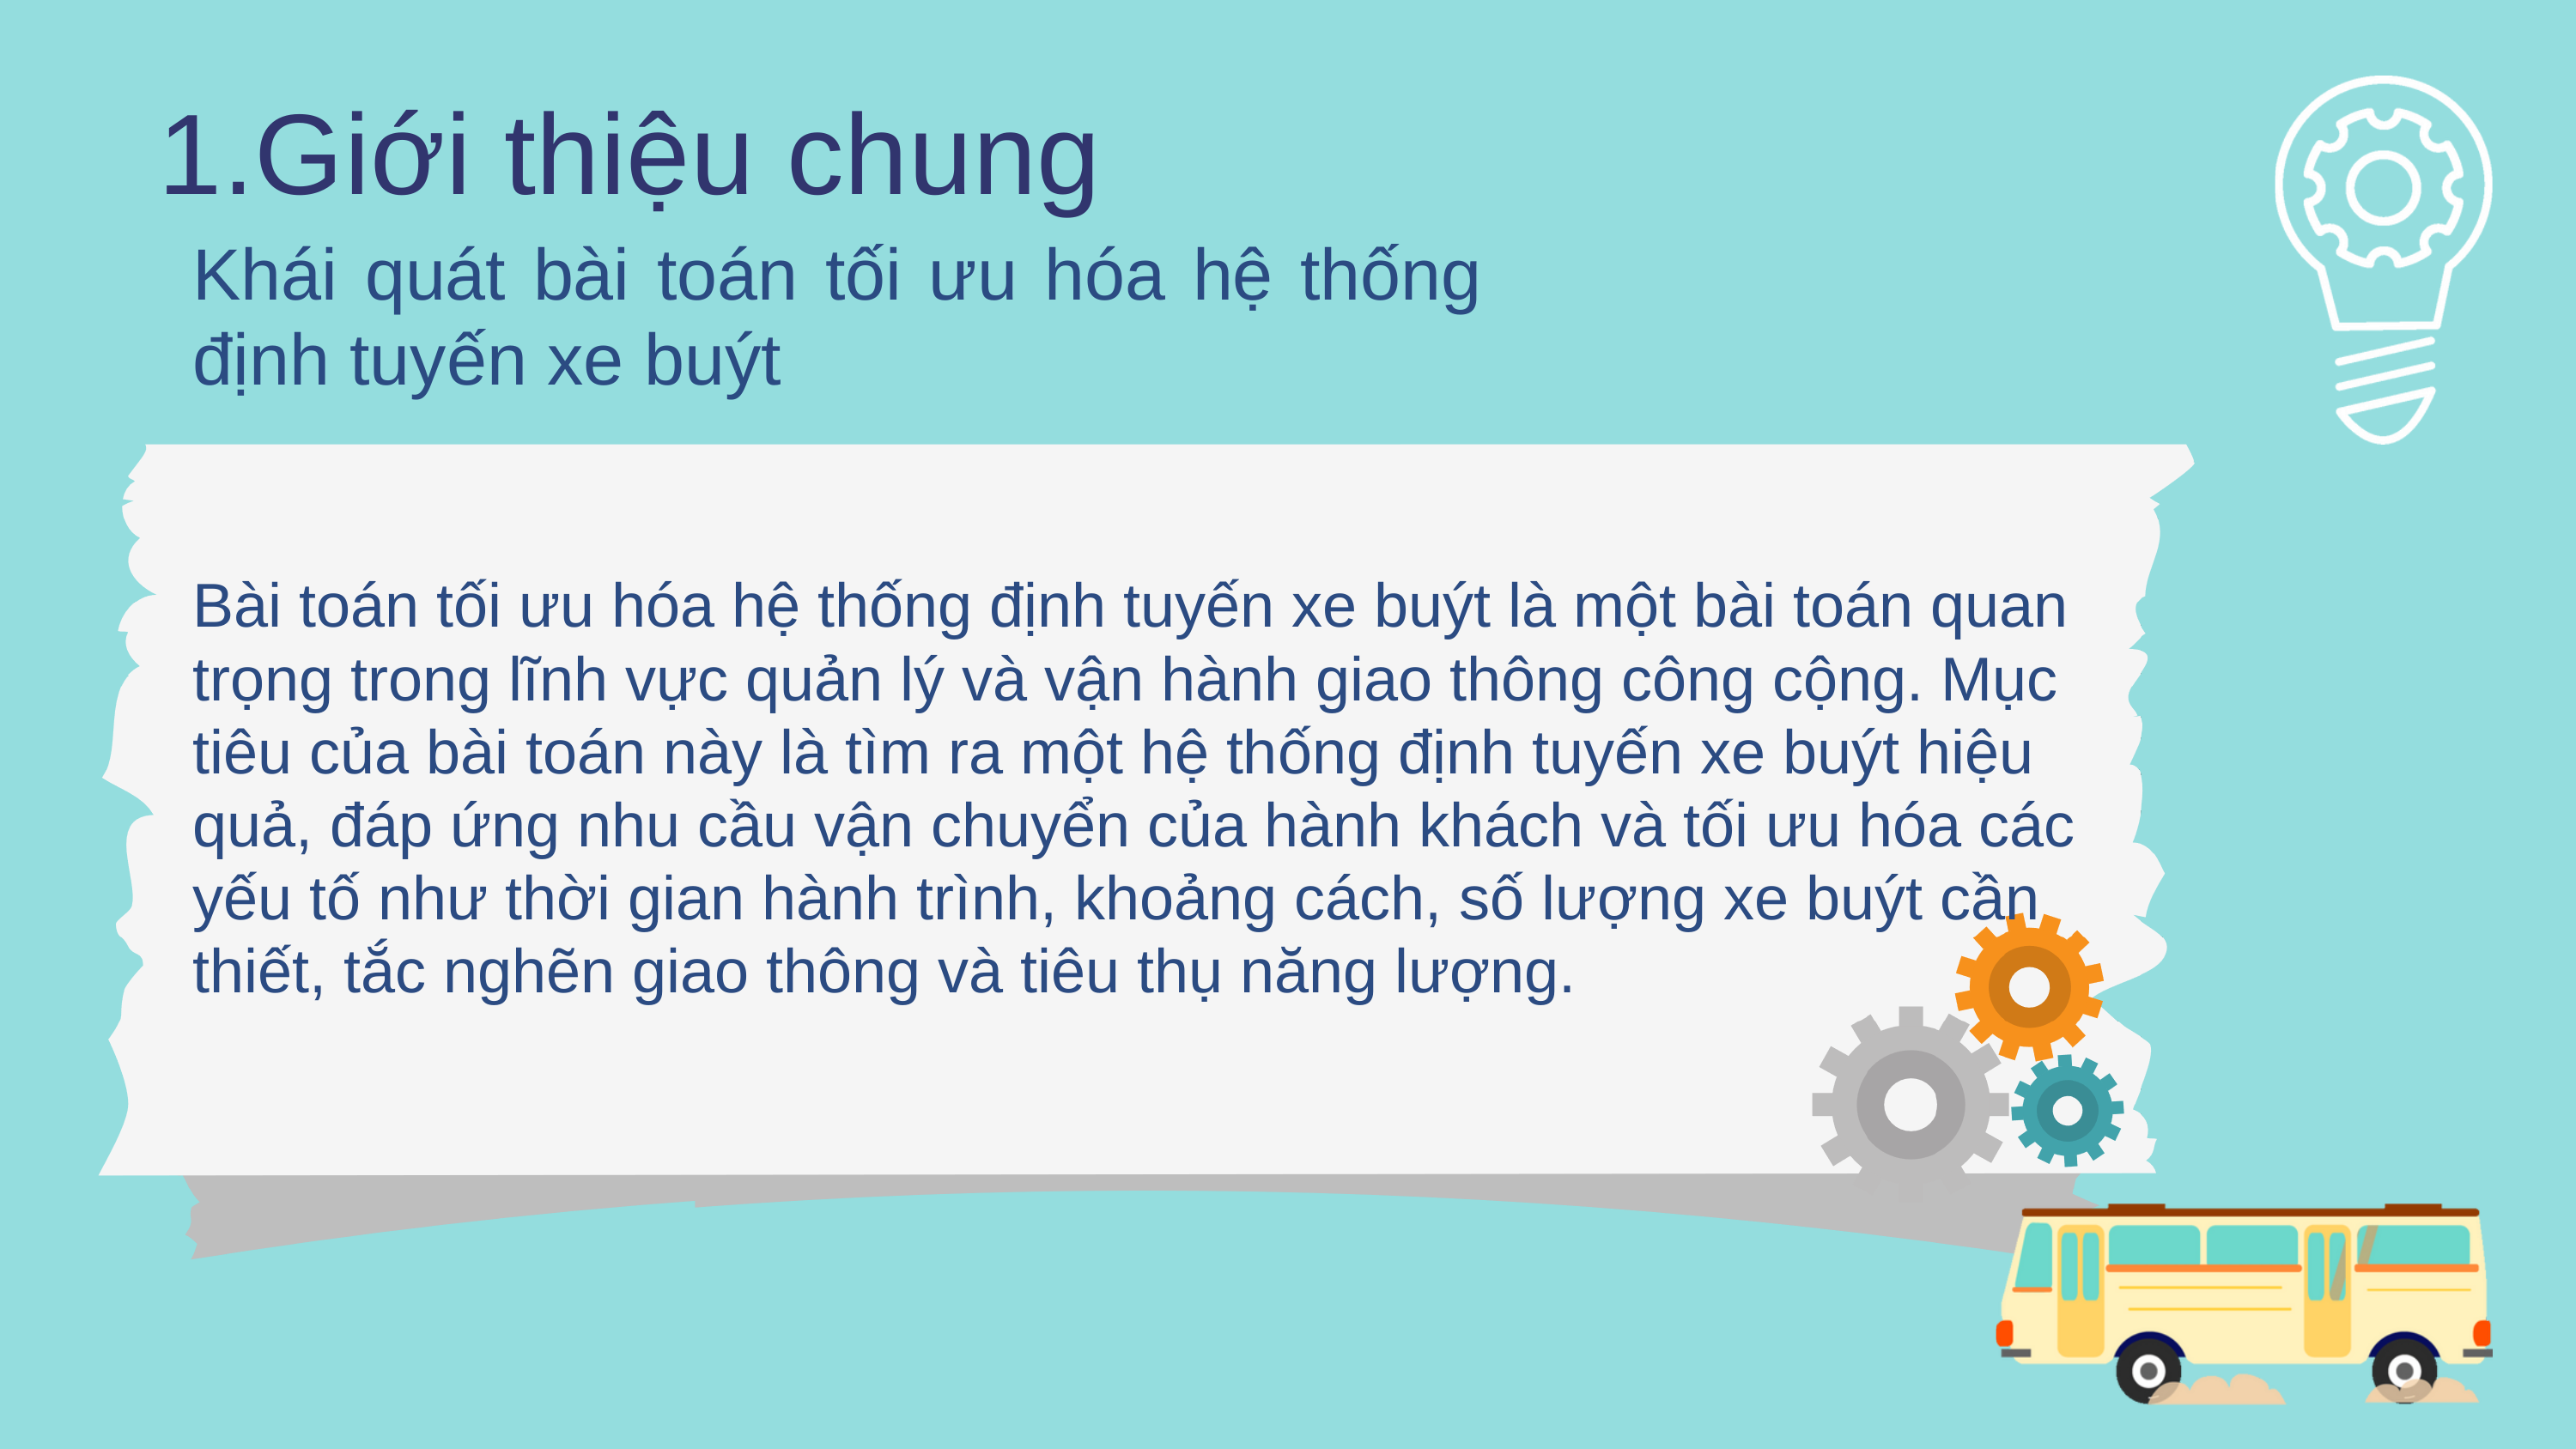

1.Giới thiệu chung

Khái quát bài toán tối ưu hóa hệ thống định tuyến xe buýt

Bài toán tối ưu hóa hệ thống định tuyến xe buýt là một bài toán quan trọng trong lĩnh vực quản lý và vận hành giao thông công cộng. Mục tiêu của bài toán này là tìm ra một hệ thống định tuyến xe buýt hiệu quả, đáp ứng nhu cầu vận chuyển của hành khách và tối ưu hóa các yếu tố như thời gian hành trình, khoảng cách, số lượng xe buýt cần thiết, tắc nghẽn giao thông và tiêu thụ năng lượng.